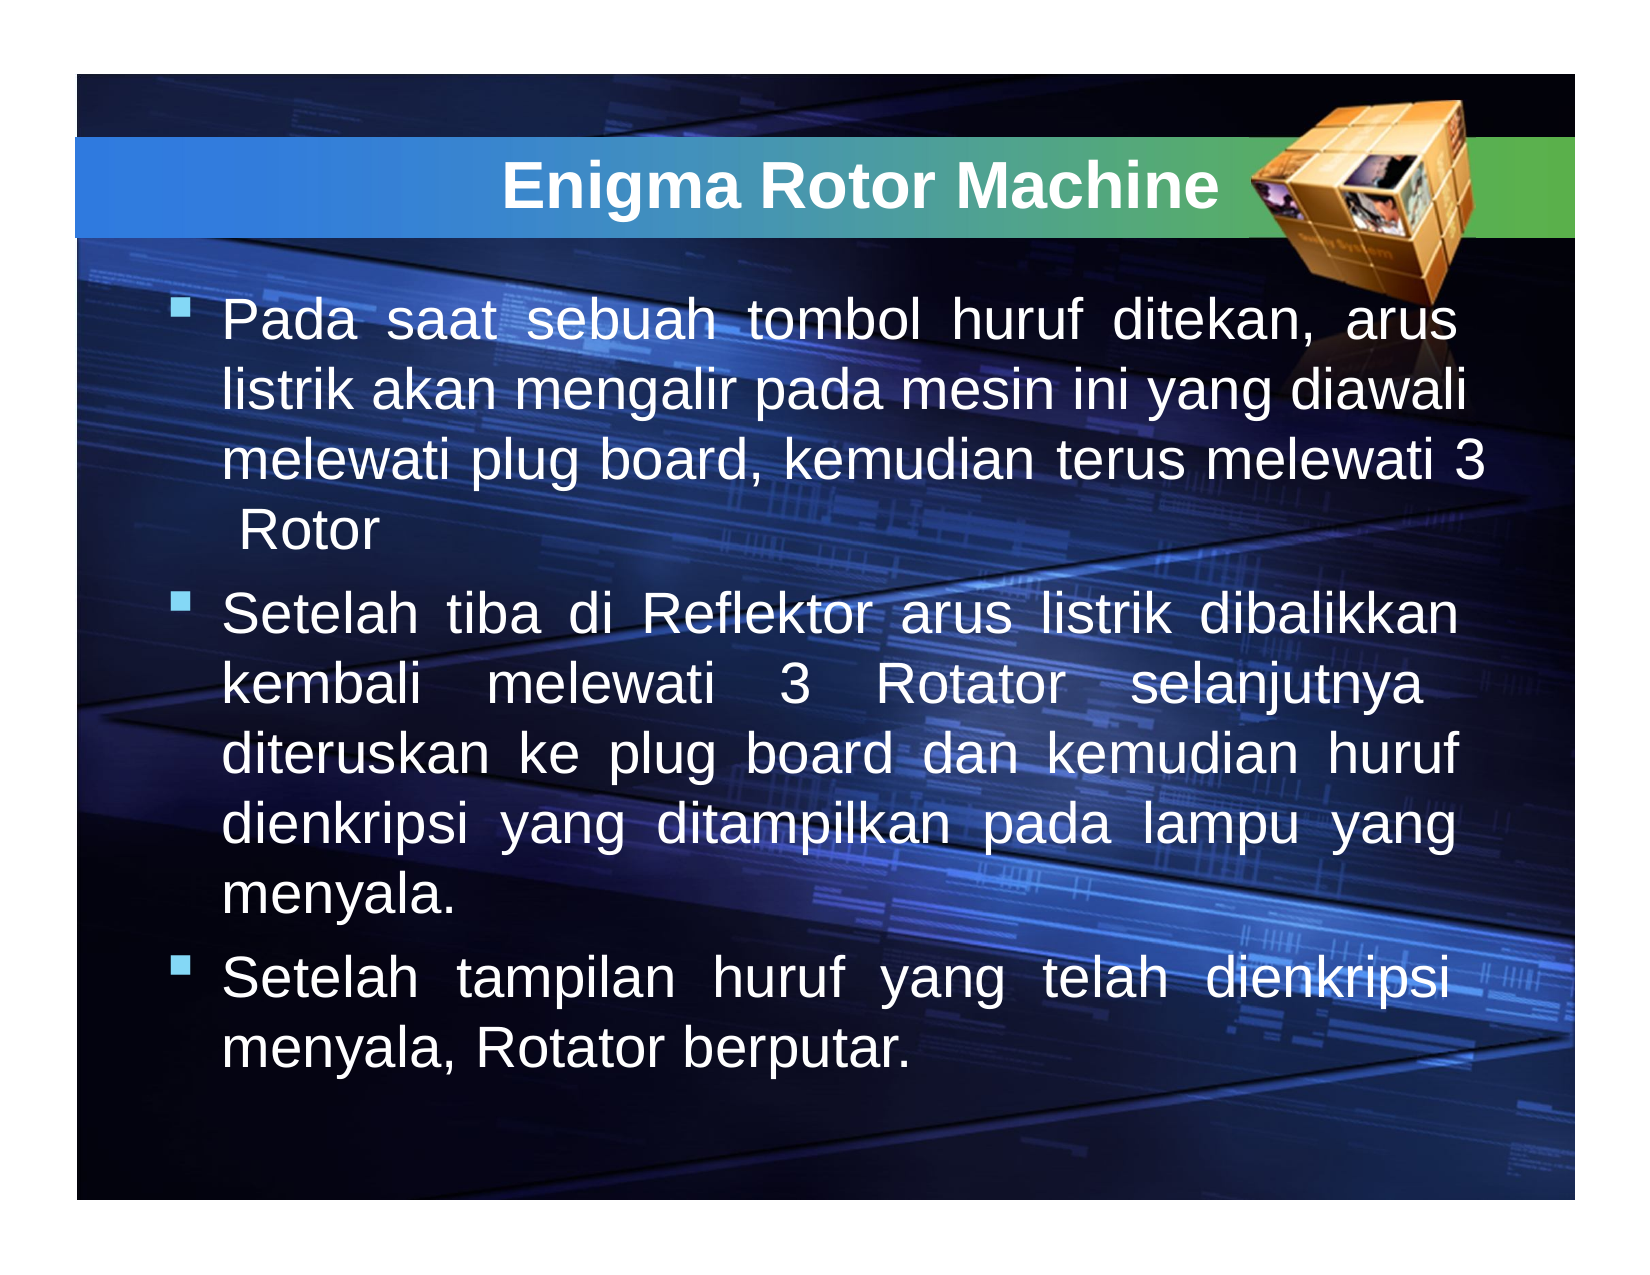

# Enigma Rotor Machine
Pada saat sebuah tombol huruf ditekan, arus  listrik akan mengalir pada mesin ini yang diawali  melewati plug board, kemudian terus melewati 3  Rotor
Setelah tiba di Reflektor arus listrik dibalikkan  kembali melewati 3 Rotator selanjutnya  diteruskan ke plug board dan kemudian huruf  dienkripsi yang ditampilkan pada lampu yang  menyala.
Setelah tampilan huruf yang telah dienkripsi  menyala, Rotator berputar.